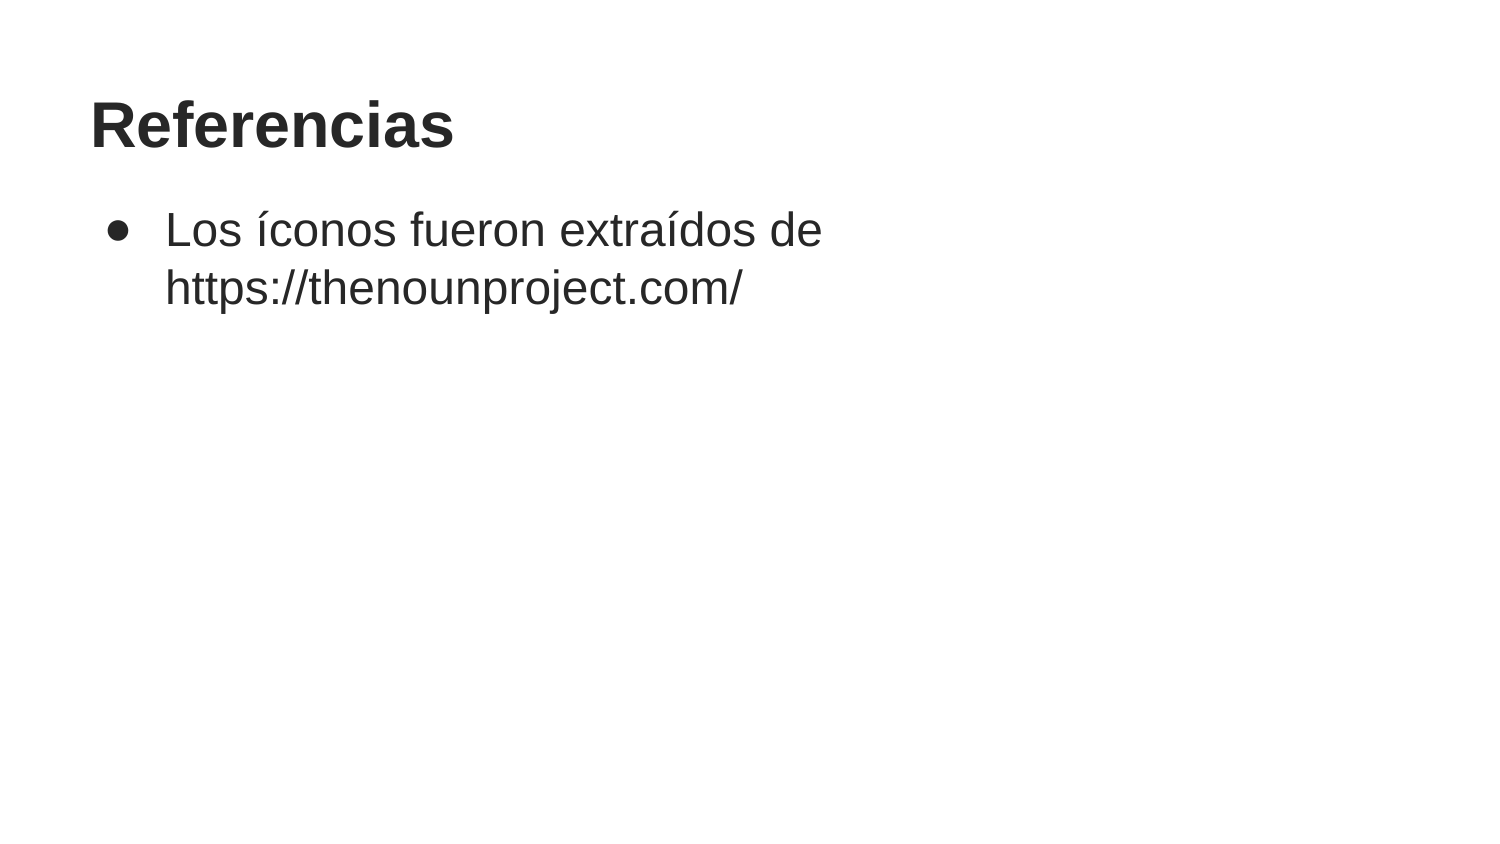

# Referencias
Los íconos fueron extraídos de https://thenounproject.com/